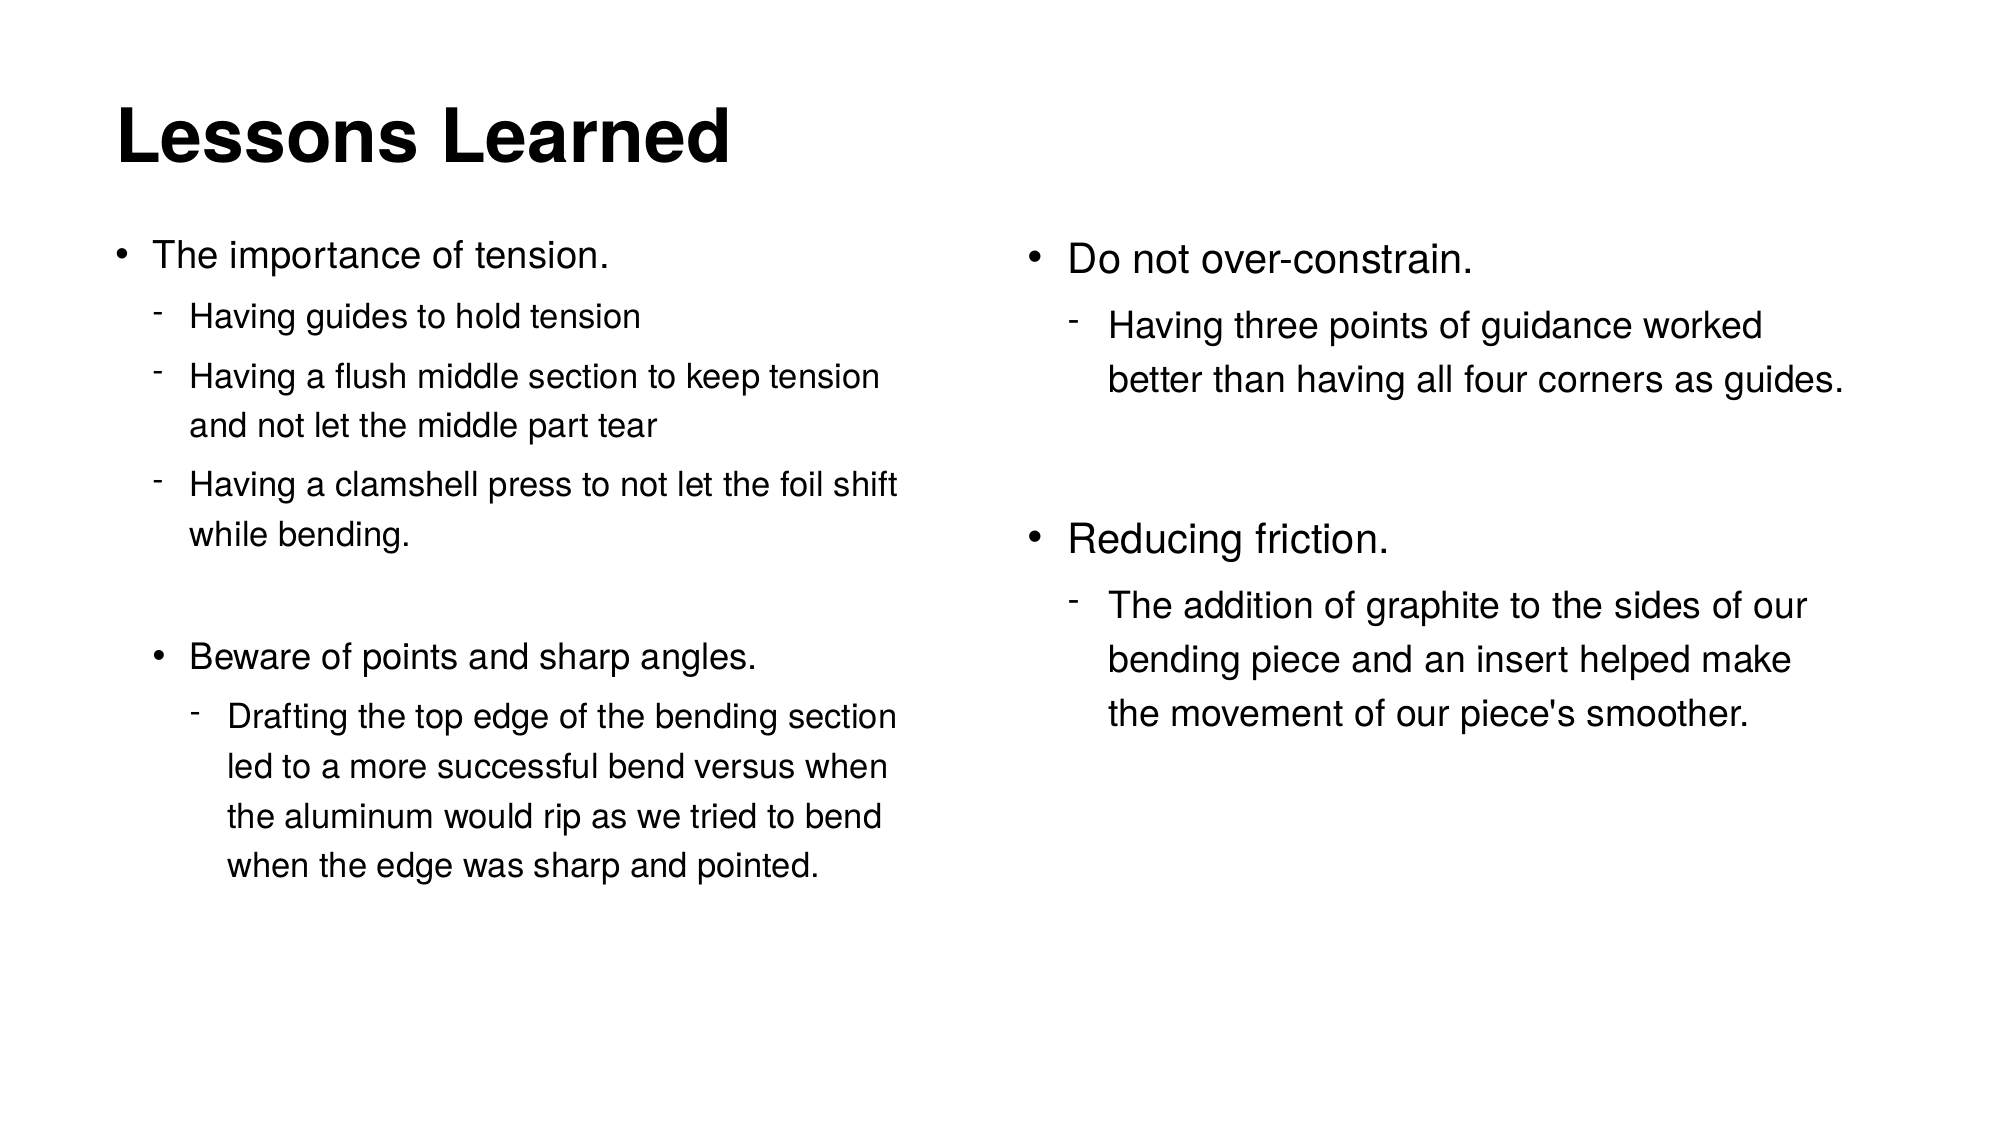

# Lessons Learned
The importance of tension.
Having guides to hold tension
Having a flush middle section to keep tension and not let the middle part tear
Having a clamshell press to not let the foil shift while bending.

Beware of points and sharp angles.
Drafting the top edge of the bending section led to a more successful bend versus when the aluminum would rip as we tried to bend when the edge was sharp and pointed.

Do not over-constrain.
Having three points of guidance worked better than having all four corners as guides.

Reducing friction.
The addition of graphite to the sides of our bending piece and an insert helped make the movement of our piece's smoother.